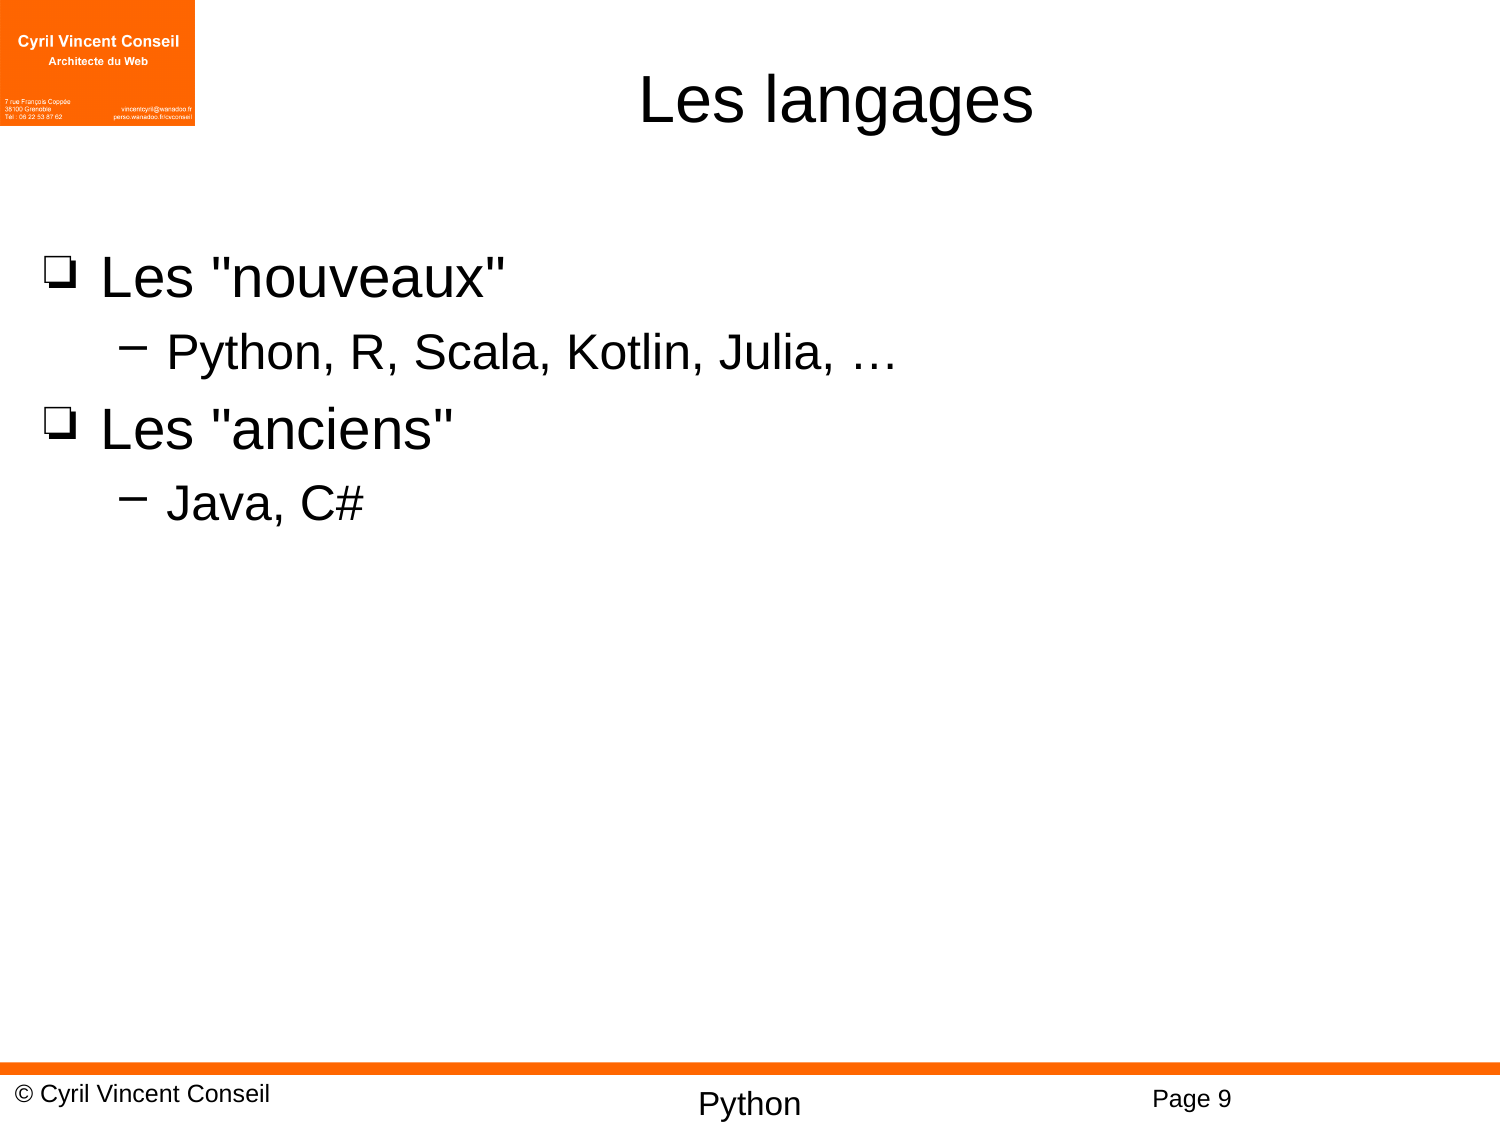

# Les langages
Les "nouveaux"
Python, R, Scala, Kotlin, Julia, …
Les "anciens"
Java, C#